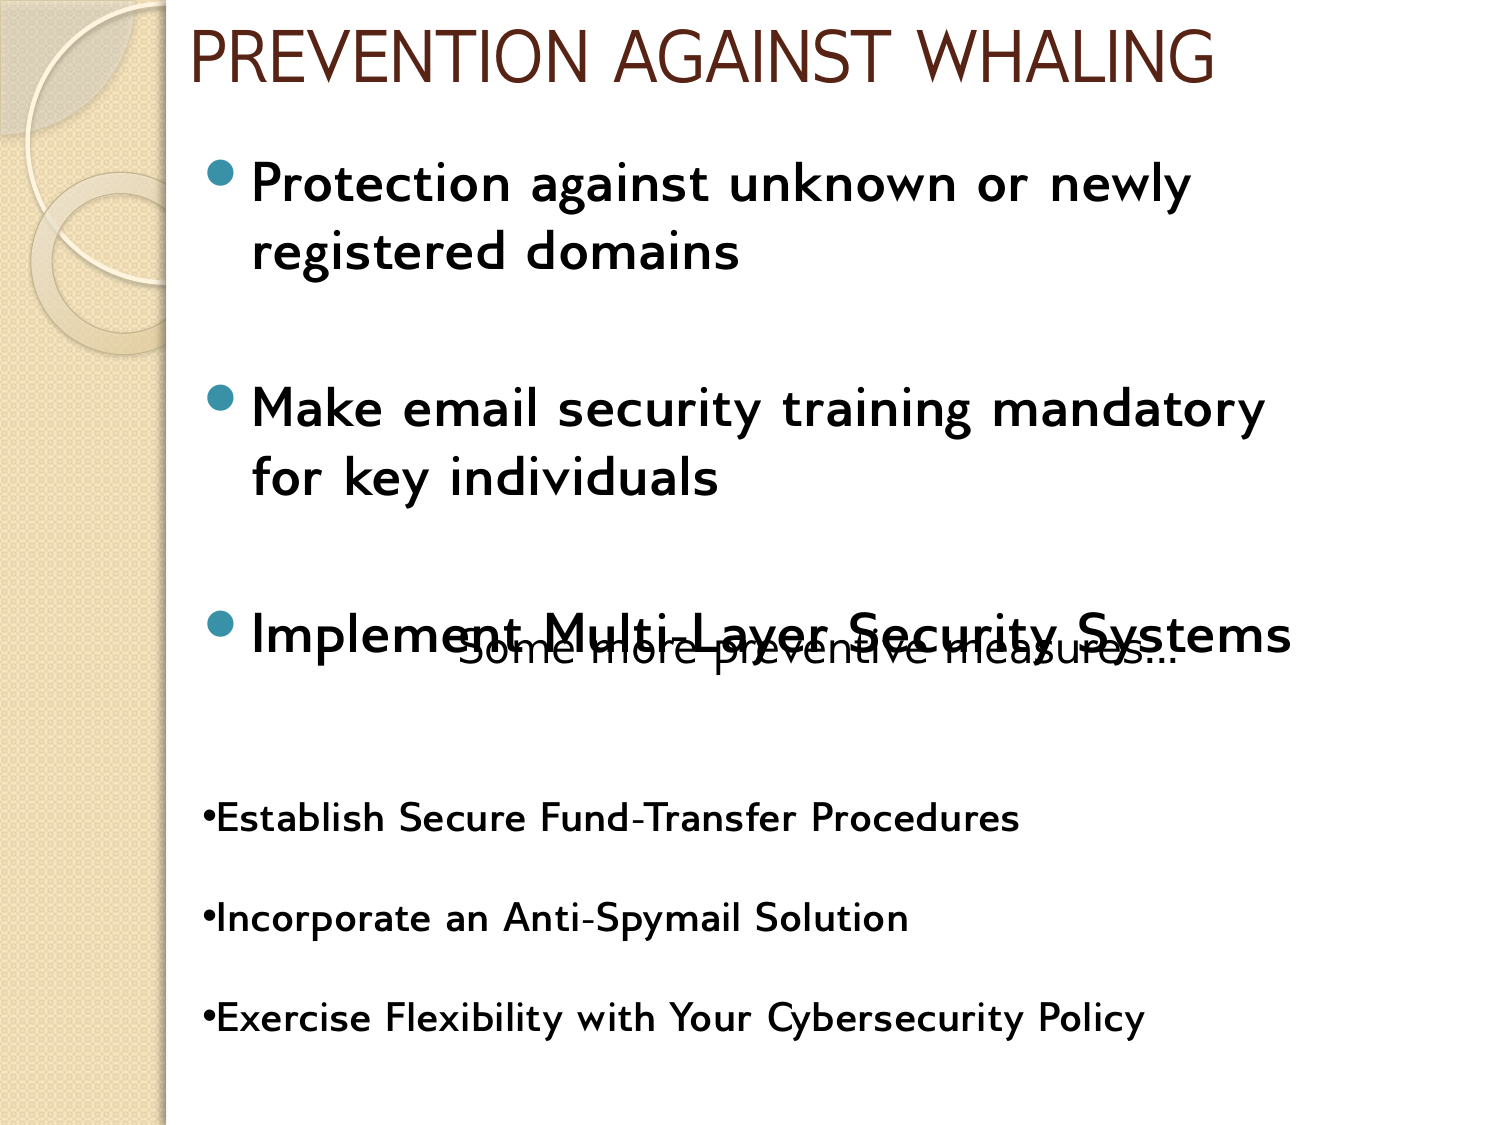

# PREVENTION AGAINST WHALING
Protection against unknown or newly registered domains

Make email security training mandatory for key individuals

Implement Multi-Layer Security Systems
Some more preventive measures...
Establish Secure Fund-Transfer Procedures

Incorporate an Anti-Spymail Solution

Exercise Flexibility with Your Cybersecurity Policy